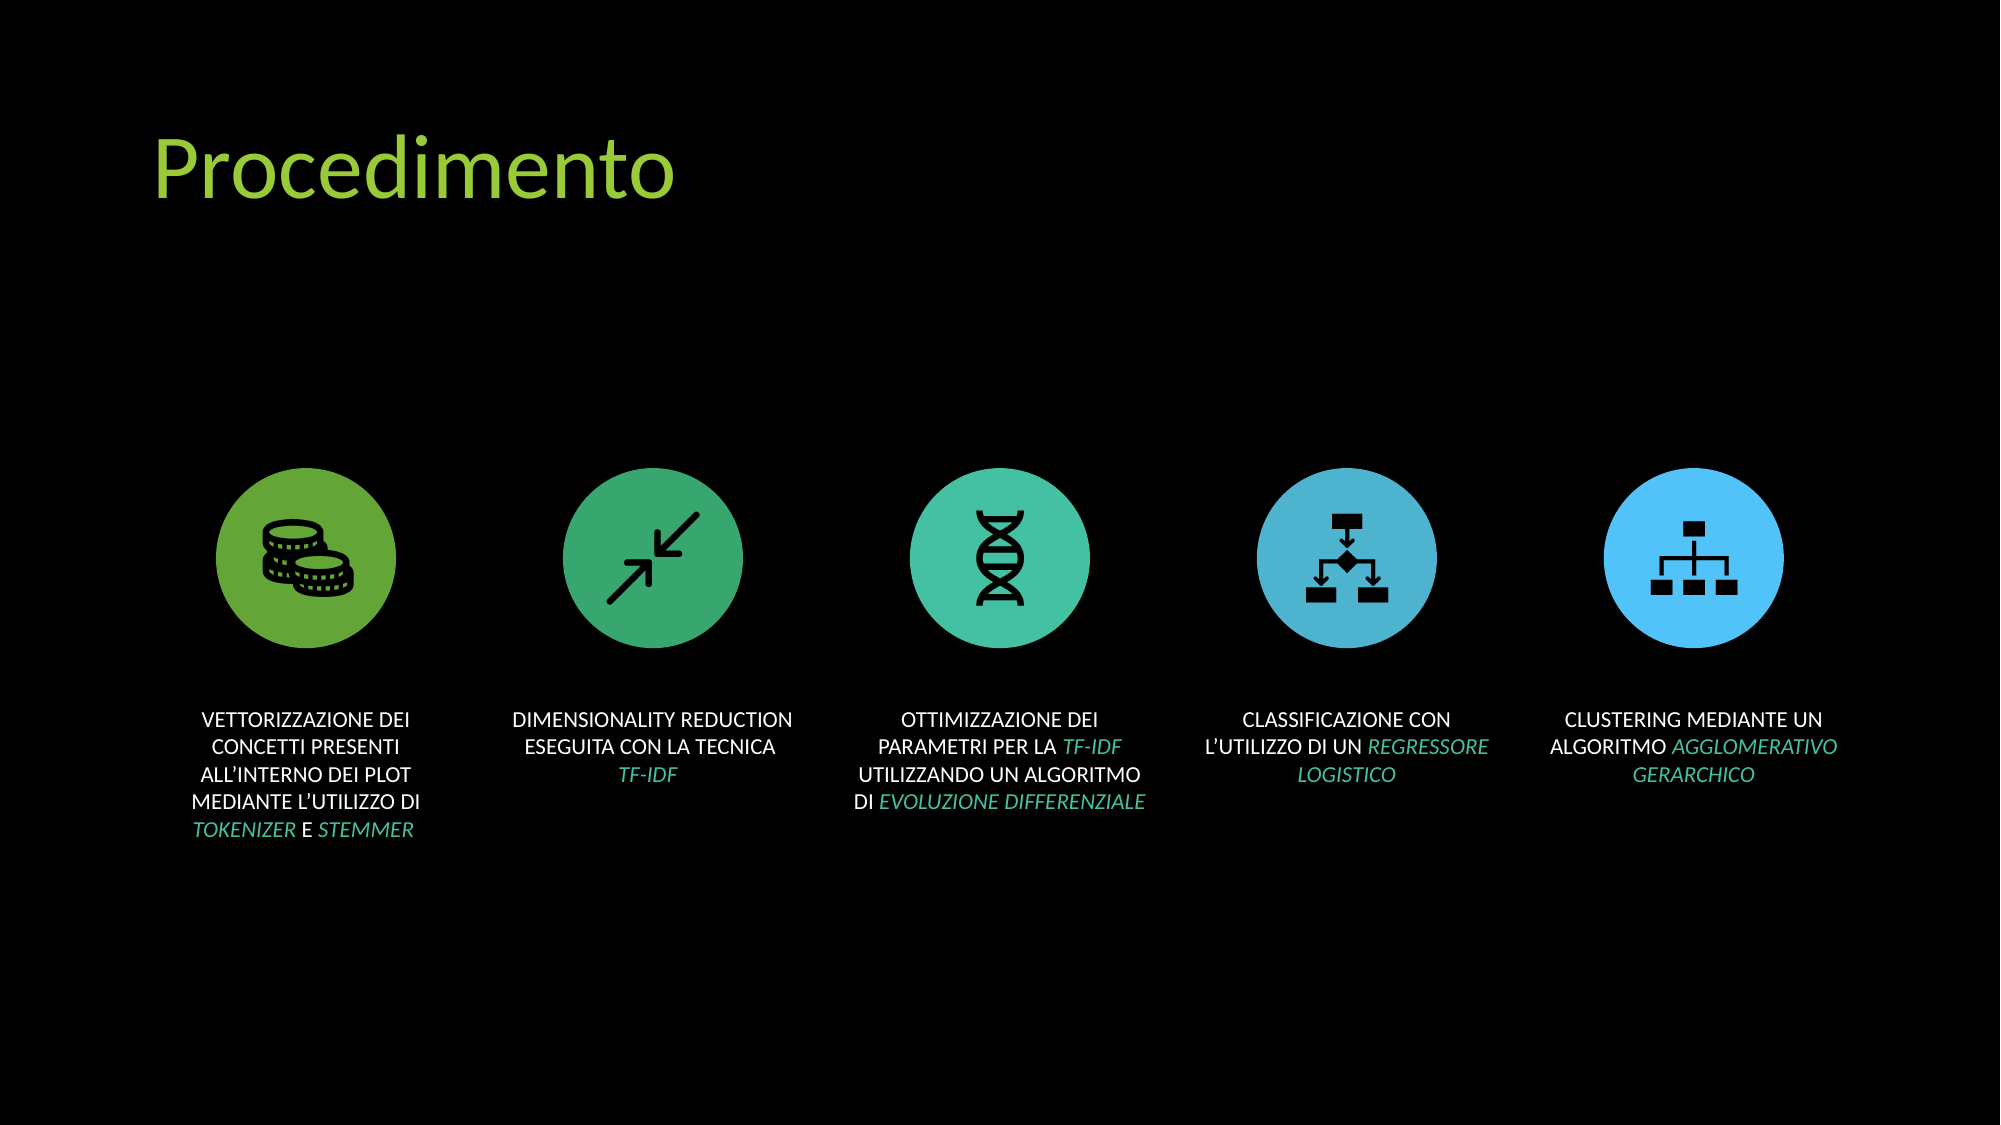

# Procedimento
Vettorizzazione dei concetti presenti all’interno dei plot mediante l’utilizzo di tokenizer e stemmer
Dimensionality reduction eseguita con la tecnica
Tf-idf
Ottimizzazione dei parametri per la Tf-idf utilizzando un algoritmo di evoluzione differenziale
Classificazione con l’utilizzo di un regressore logistico
Clustering mediante un algoritmo agglomerativo gerarchico